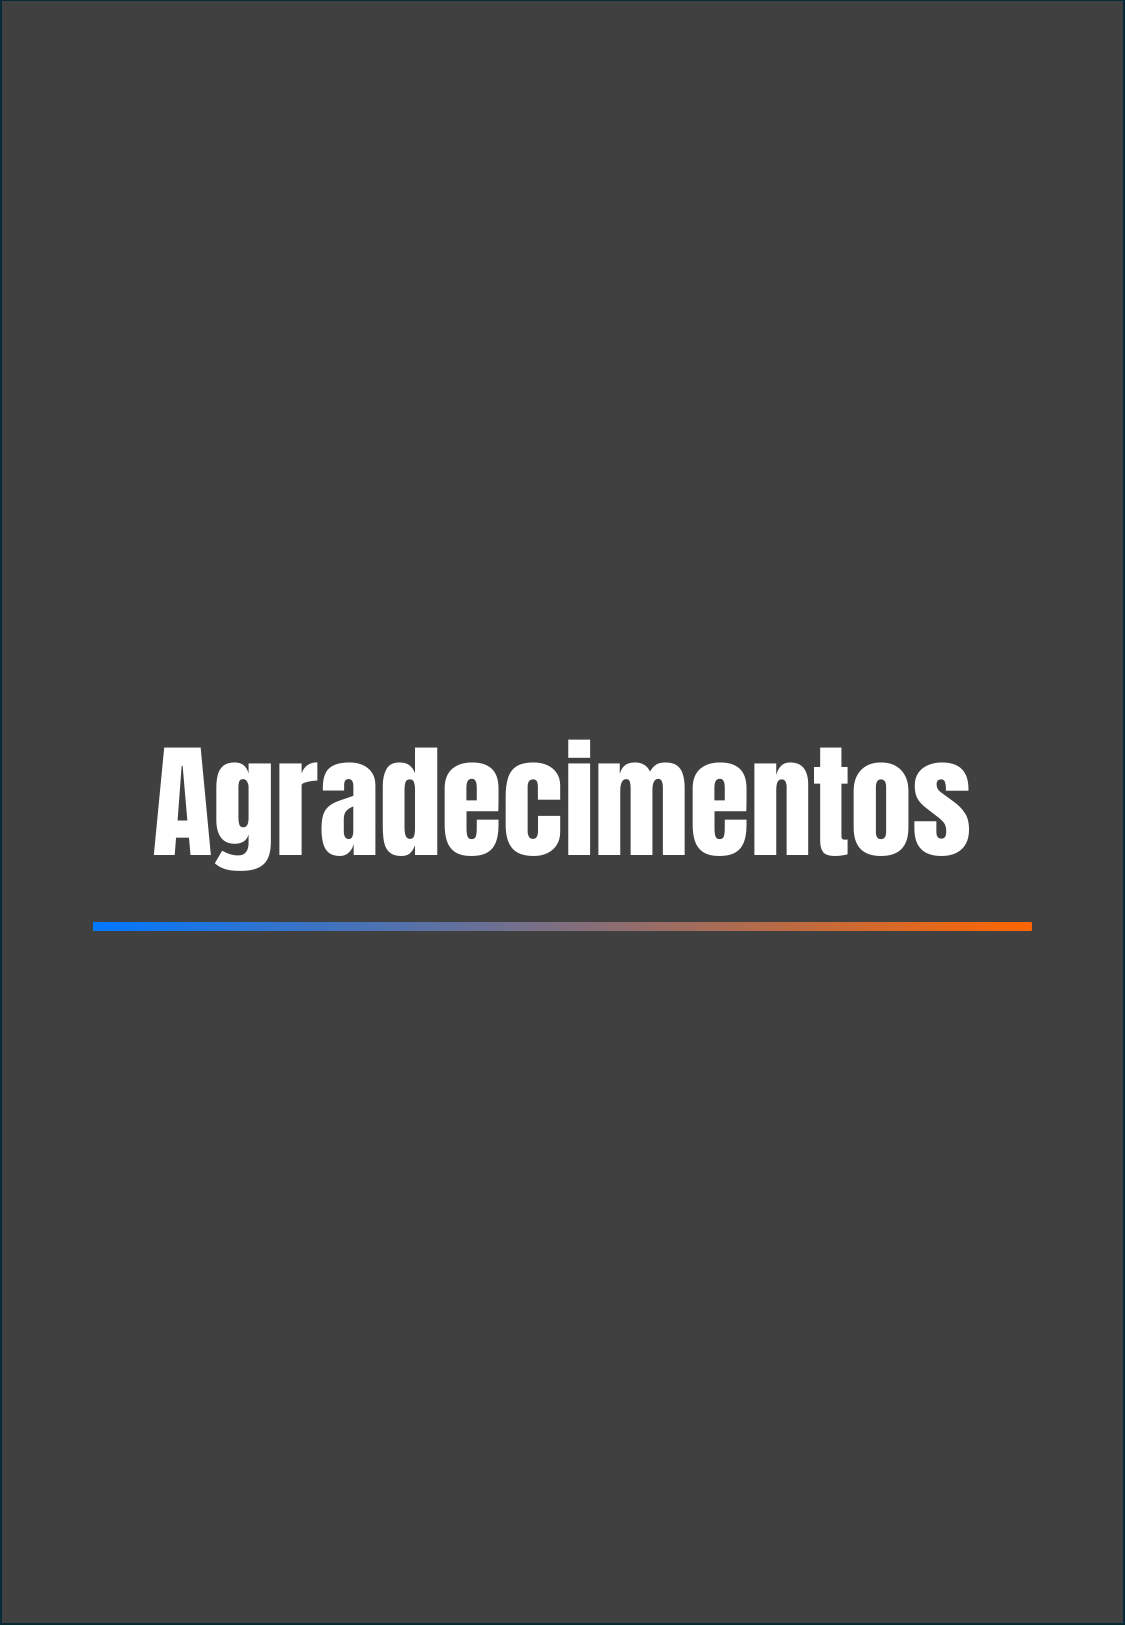

Agradecimentos

Desperte o Profissional do Futuro          Felipe P. Schmidt
35